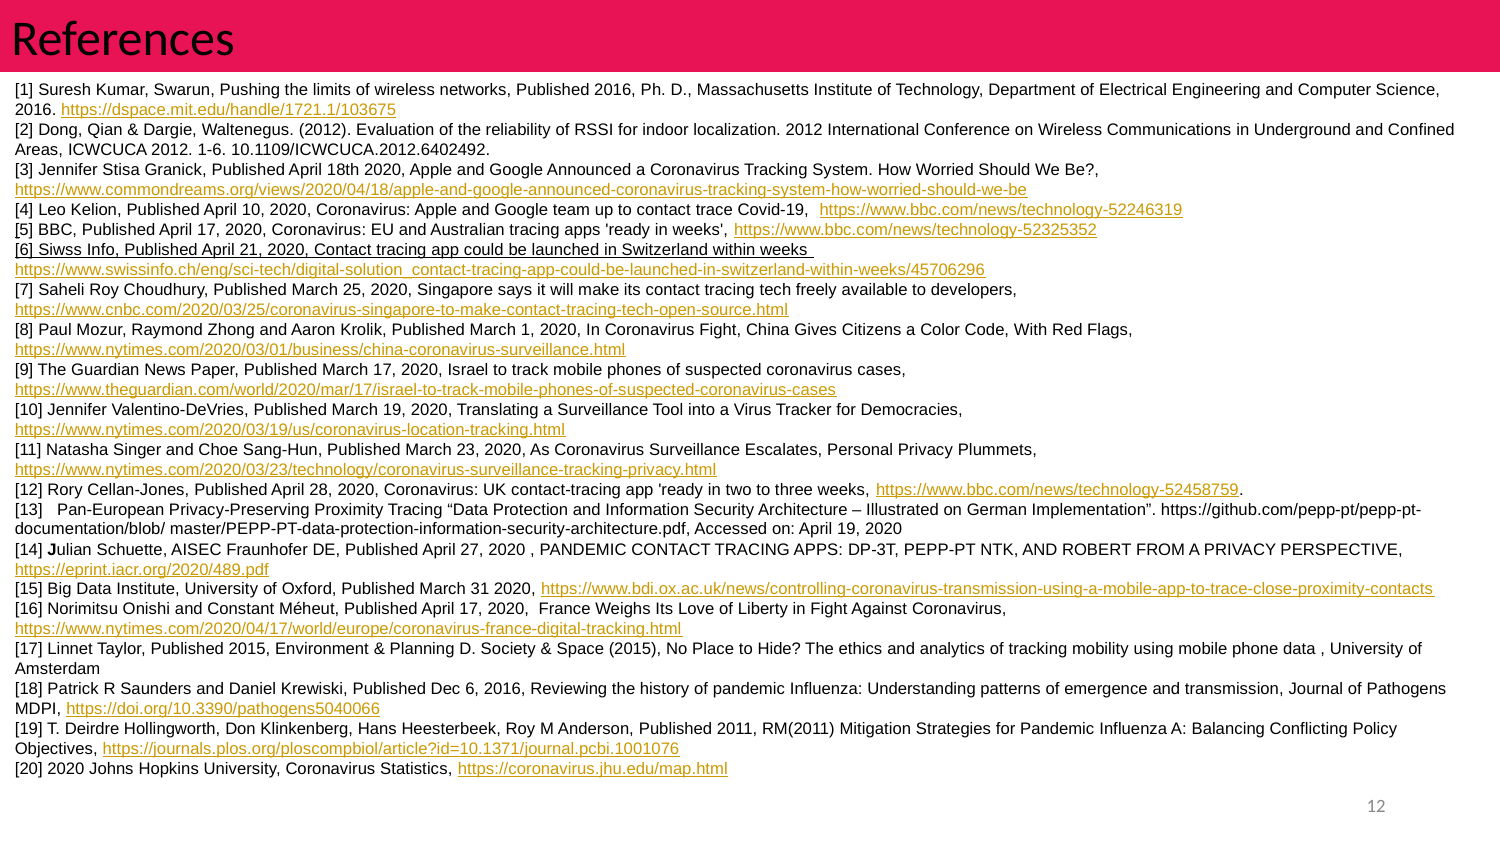

References
[1] Suresh Kumar, Swarun, Pushing the limits of wireless networks, Published 2016, Ph. D., Massachusetts Institute of Technology, Department of Electrical Engineering and Computer Science, 2016. https://dspace.mit.edu/handle/1721.1/103675
[2] Dong, Qian & Dargie, Waltenegus. (2012). Evaluation of the reliability of RSSI for indoor localization. 2012 International Conference on Wireless Communications in Underground and Confined Areas, ICWCUCA 2012. 1-6. 10.1109/ICWCUCA.2012.6402492.
[3] Jennifer Stisa Granick, Published April 18th 2020, Apple and Google Announced a Coronavirus Tracking System. How Worried Should We Be?, https://www.commondreams.org/views/2020/04/18/apple-and-google-announced-coronavirus-tracking-system-how-worried-should-we-be
[4] Leo Kelion, Published April 10, 2020, Coronavirus: Apple and Google team up to contact trace Covid-19,  https://www.bbc.com/news/technology-52246319
[5] BBC, Published April 17, 2020, Coronavirus: EU and Australian tracing apps 'ready in weeks', https://www.bbc.com/news/technology-52325352
[6] Siwss Info, Published April 21, 2020, Contact tracing app could be launched in Switzerland within weeks https://www.swissinfo.ch/eng/sci-tech/digital-solution_contact-tracing-app-could-be-launched-in-switzerland-within-weeks/45706296
[7] Saheli Roy Choudhury, Published March 25, 2020, Singapore says it will make its contact tracing tech freely available to developers, https://www.cnbc.com/2020/03/25/coronavirus-singapore-to-make-contact-tracing-tech-open-source.html
[8] Paul Mozur, Raymond Zhong and Aaron Krolik, Published March 1, 2020, In Coronavirus Fight, China Gives Citizens a Color Code, With Red Flags,  https://www.nytimes.com/2020/03/01/business/china-coronavirus-surveillance.html
[9] The Guardian News Paper, Published March 17, 2020, Israel to track mobile phones of suspected coronavirus cases, https://www.theguardian.com/world/2020/mar/17/israel-to-track-mobile-phones-of-suspected-coronavirus-cases
[10] Jennifer Valentino-DeVries, Published March 19, 2020, Translating a Surveillance Tool into a Virus Tracker for Democracies, https://www.nytimes.com/2020/03/19/us/coronavirus-location-tracking.html
[11] Natasha Singer and Choe Sang-Hun, Published March 23, 2020, As Coronavirus Surveillance Escalates, Personal Privacy Plummets,  https://www.nytimes.com/2020/03/23/technology/coronavirus-surveillance-tracking-privacy.html
[12] Rory Cellan-Jones, Published April 28, 2020, Coronavirus: UK contact-tracing app 'ready in two to three weeks, https://www.bbc.com/news/technology-52458759.
[13]   Pan-European Privacy-Preserving Proximity Tracing “Data Protection and Information Security Architecture – Illustrated on German Implementation”. https://github.com/pepp-pt/pepp-pt-documentation/blob/ master/PEPP-PT-data-protection-information-security-architecture.pdf, Accessed on: April 19, 2020
[14] Julian Schuette, AISEC Fraunhofer DE, Published April 27, 2020 , PANDEMIC CONTACT TRACING APPS: DP-3T, PEPP-PT NTK, AND ROBERT FROM A PRIVACY PERSPECTIVE, https://eprint.iacr.org/2020/489.pdf
[15] Big Data Institute, University of Oxford, Published March 31 2020, https://www.bdi.ox.ac.uk/news/controlling-coronavirus-transmission-using-a-mobile-app-to-trace-close-proximity-contacts
[16] Norimitsu Onishi and Constant Méheut, Published April 17, 2020,  France Weighs Its Love of Liberty in Fight Against Coronavirus, https://www.nytimes.com/2020/04/17/world/europe/coronavirus-france-digital-tracking.html
[17] Linnet Taylor, Published 2015, Environment & Planning D. Society & Space (2015), No Place to Hide? The ethics and analytics of tracking mobility using mobile phone data , University of Amsterdam
[18] Patrick R Saunders and Daniel Krewiski, Published Dec 6, 2016, Reviewing the history of pandemic Influenza: Understanding patterns of emergence and transmission, Journal of Pathogens MDPI, https://doi.org/10.3390/pathogens5040066
[19] T. Deirdre Hollingworth, Don Klinkenberg, Hans Heesterbeek, Roy M Anderson, Published 2011, RM(2011) Mitigation Strategies for Pandemic Influenza A: Balancing Conflicting Policy Objectives, https://journals.plos.org/ploscompbiol/article?id=10.1371/journal.pcbi.1001076
[20] 2020 Johns Hopkins University, Coronavirus Statistics, https://coronavirus.jhu.edu/map.html
12